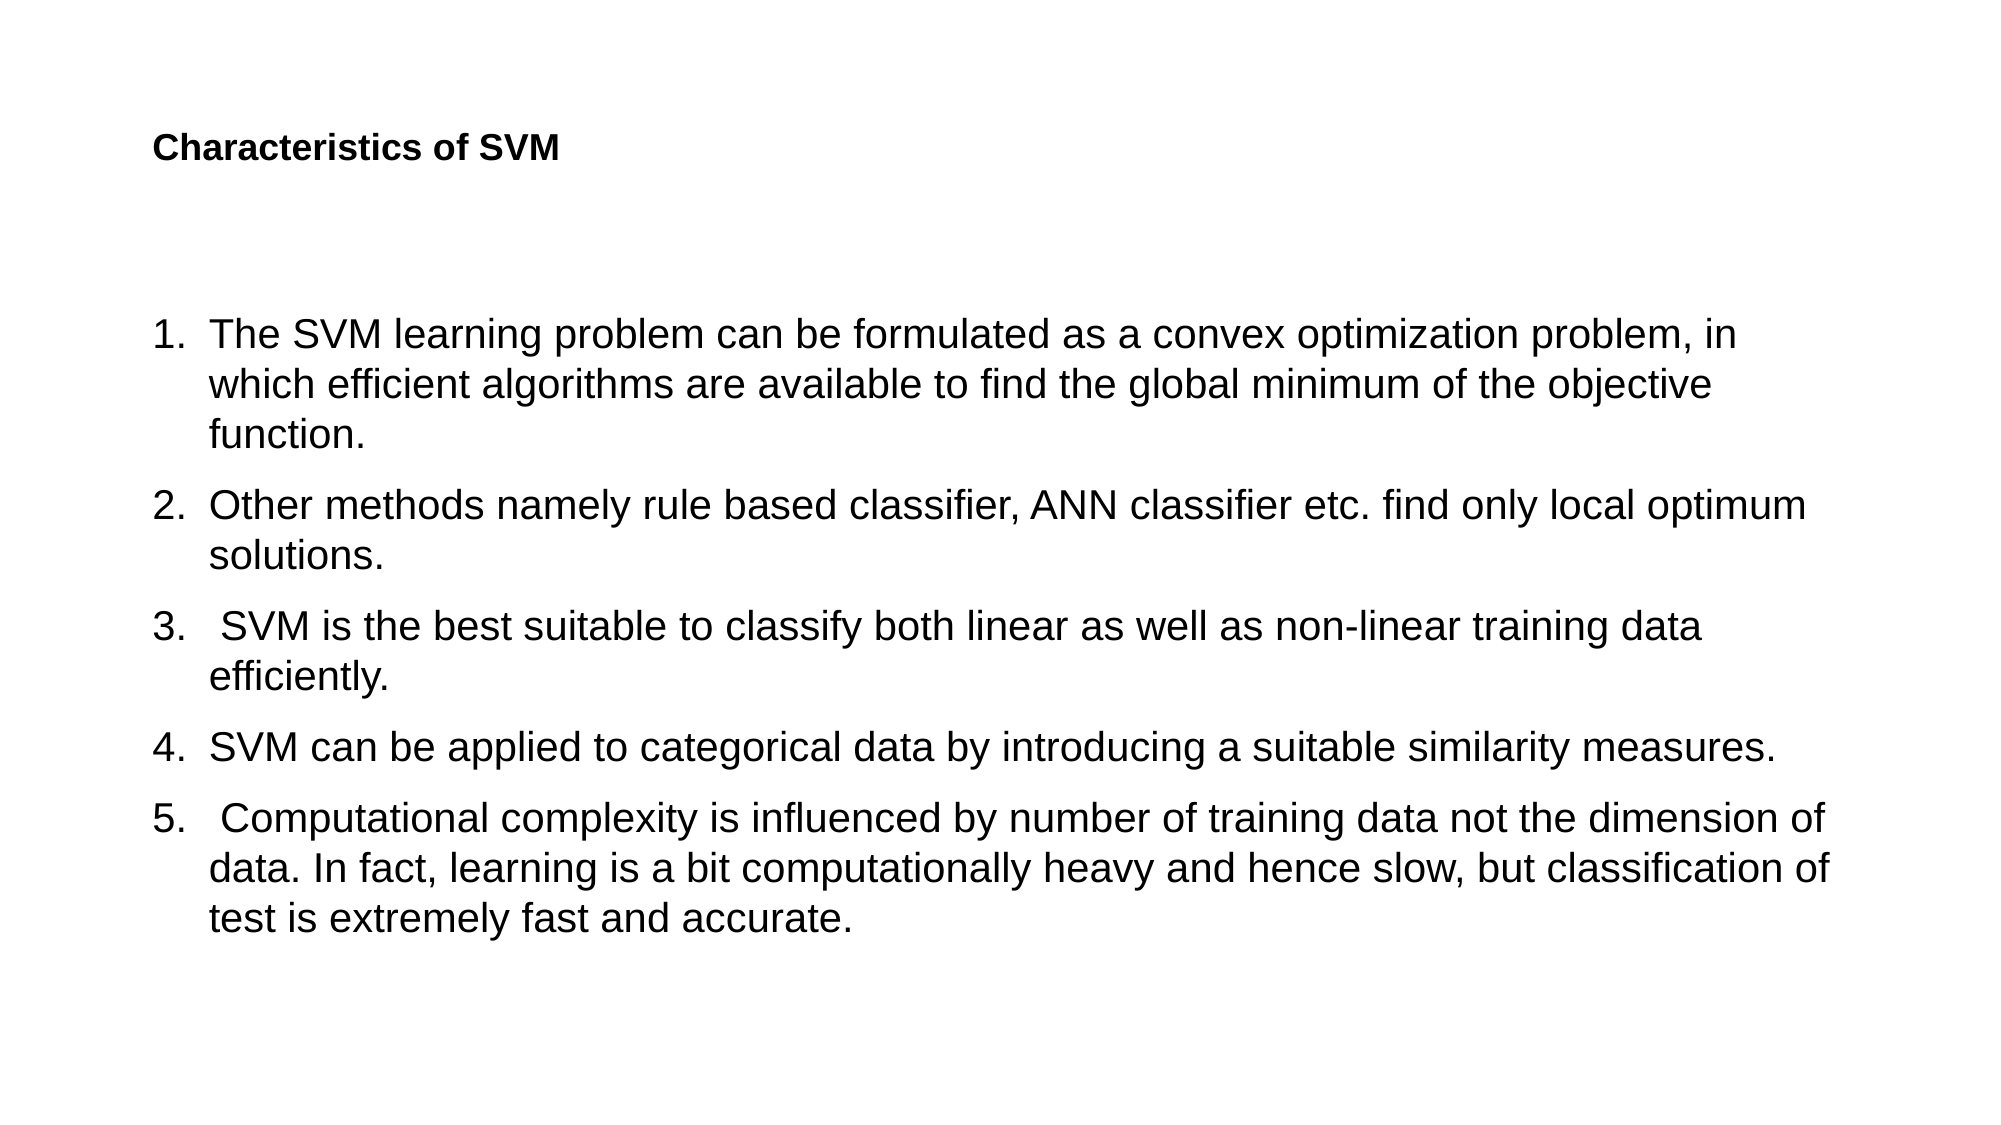

# Characteristics of SVM 1Characteristics of SVM
The SVM learning problem can be formulated as a convex optimization problem, in which efficient algorithms are available to find the global minimum of the objective function.
Other methods namely rule based classifier, ANN classifier etc. find only local optimum solutions.
 SVM is the best suitable to classify both linear as well as non-linear training data efficiently.
SVM can be applied to categorical data by introducing a suitable similarity measures.
 Computational complexity is influenced by number of training data not the dimension of data. In fact, learning is a bit computationally heavy and hence slow, but classification of test is extremely fast and accurate.